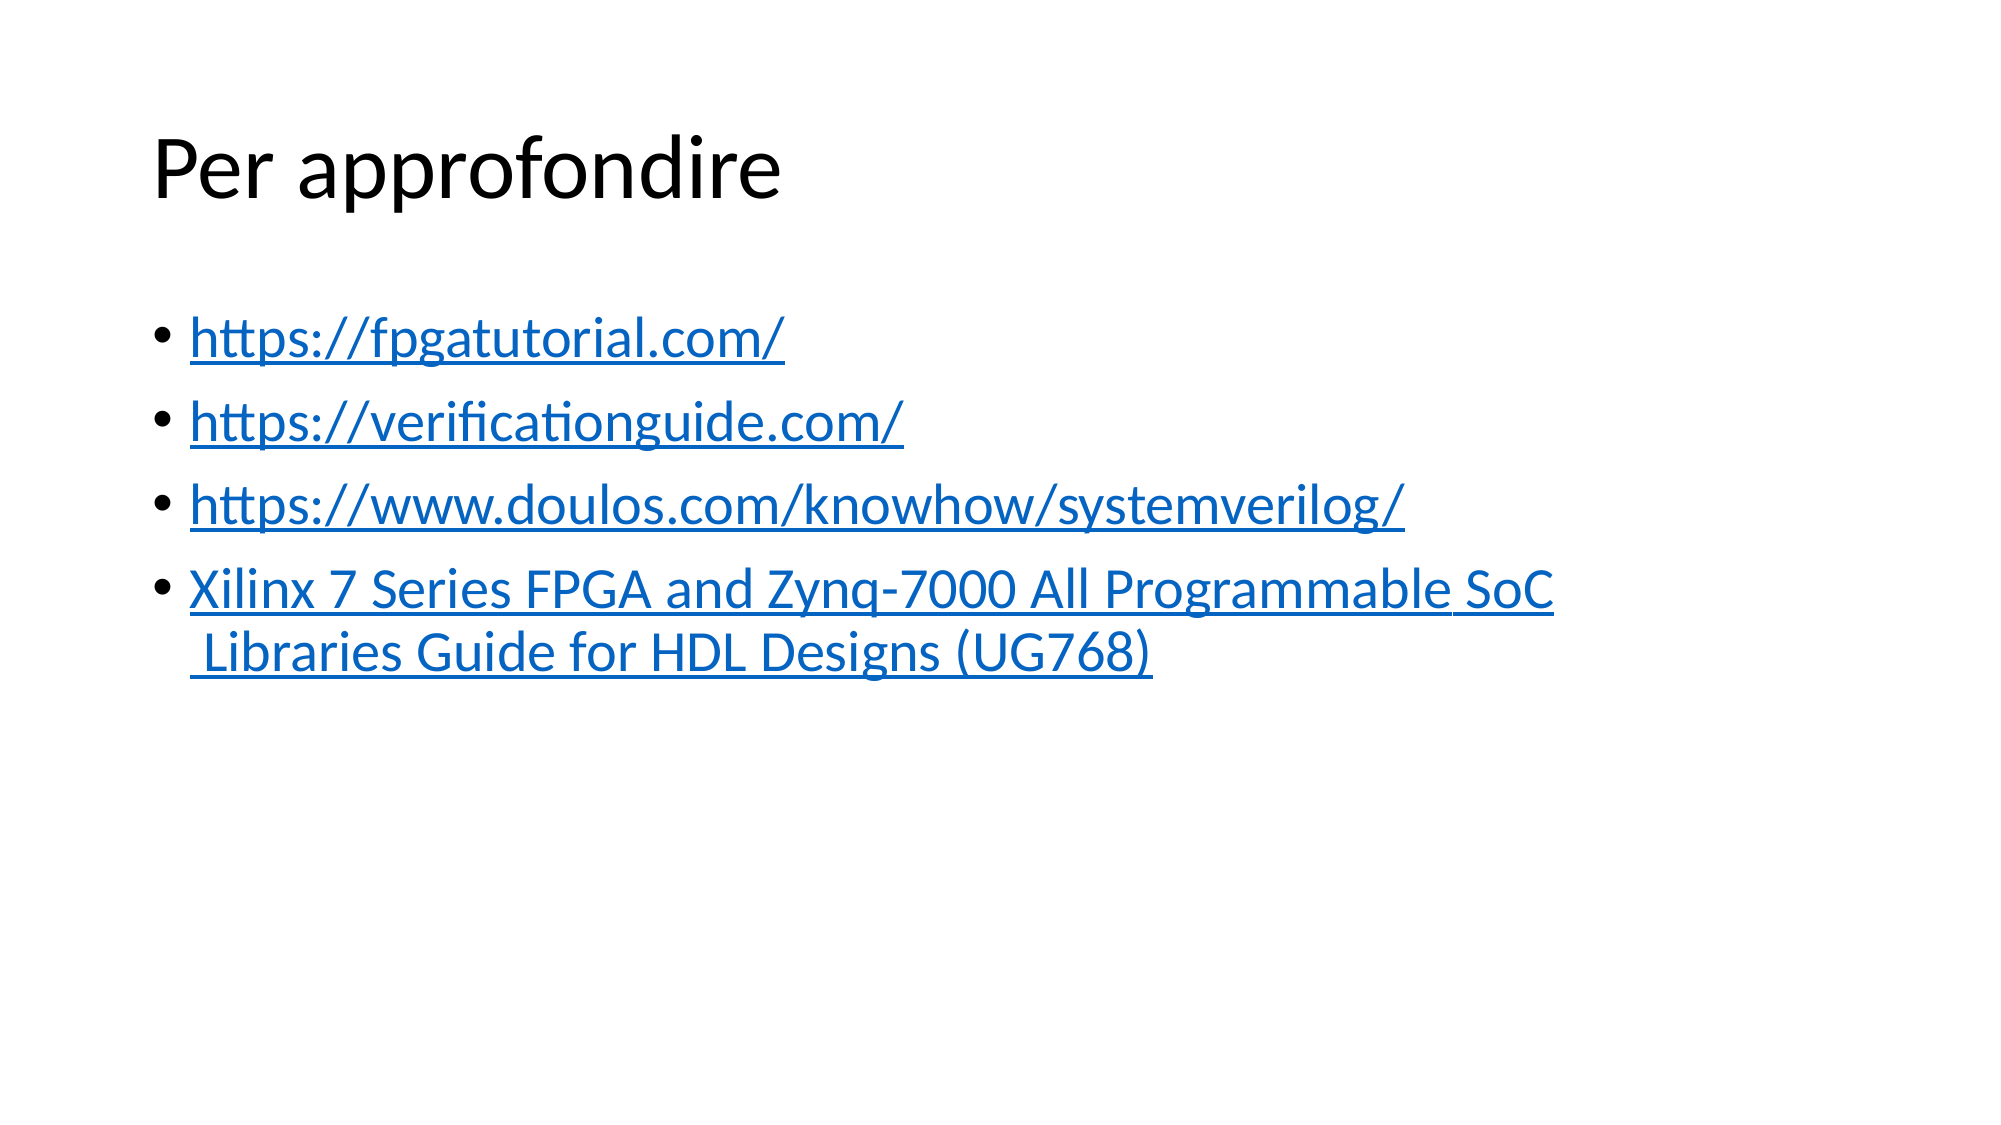

# Per approfondire
https://fpgatutorial.com/
https://verificationguide.com/
https://www.doulos.com/knowhow/systemverilog/
Xilinx 7 Series FPGA and Zynq-7000 All Programmable SoC Libraries Guide for HDL Designs (UG768)